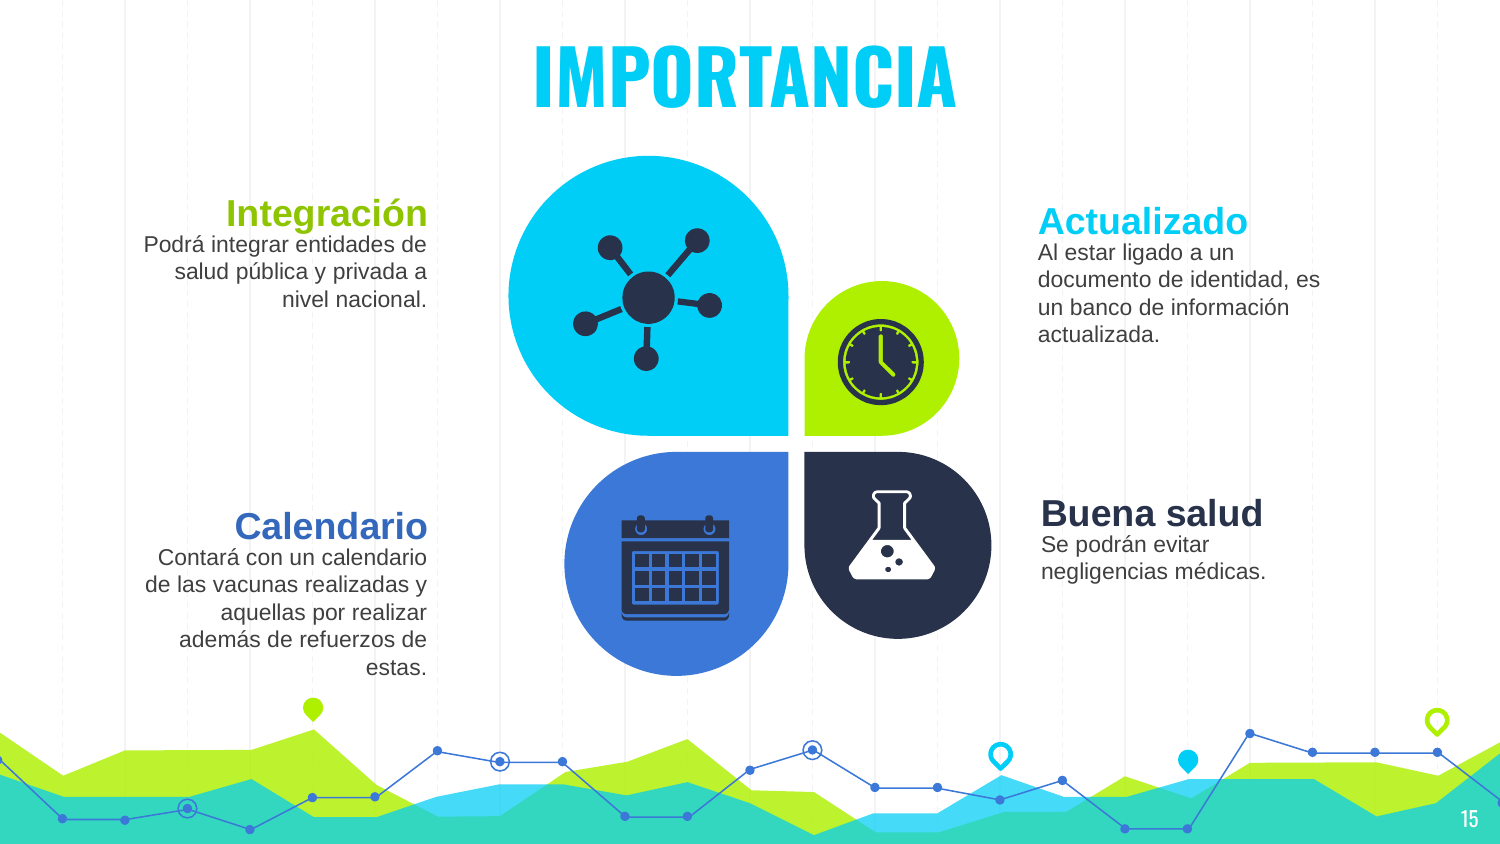

# IMPORTANCIA

Integración
Podrá integrar entidades de salud pública y privada a nivel nacional.
Actualizado
Al estar ligado a un documento de identidad, es un banco de información actualizada.

Buena salud
Se podrán evitar negligencias médicas.

Calendario
Contará con un calendario de las vacunas realizadas y aquellas por realizar además de refuerzos de estas.

15